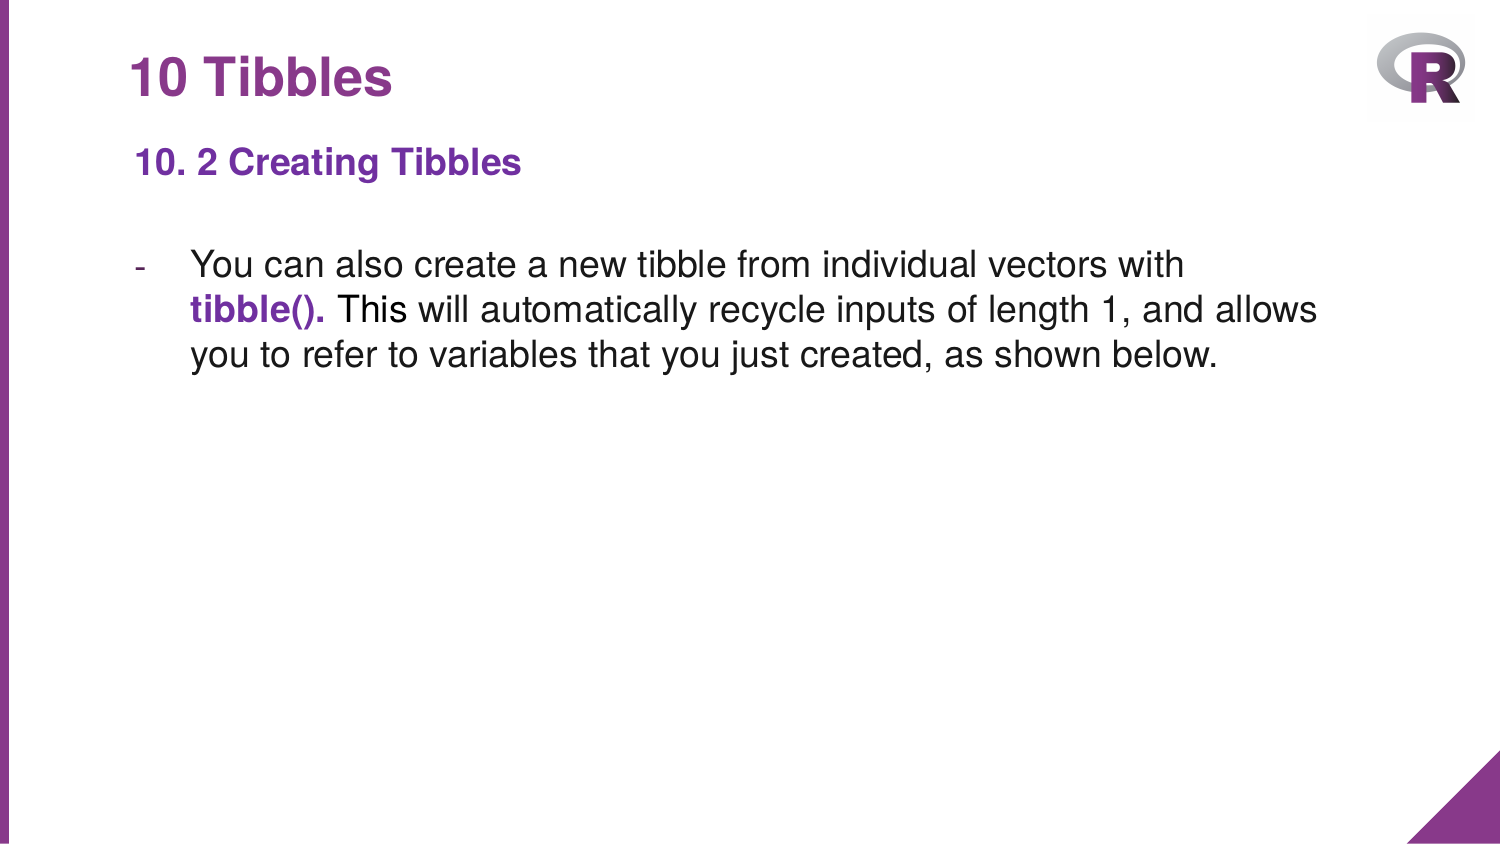

# 10 Tibbles
10. 2 Creating Tibbles
You can also create a new tibble from individual vectors with
tibble(). This will automatically recycle inputs of length 1, and allows you to refer to variables that you just created, as shown below.